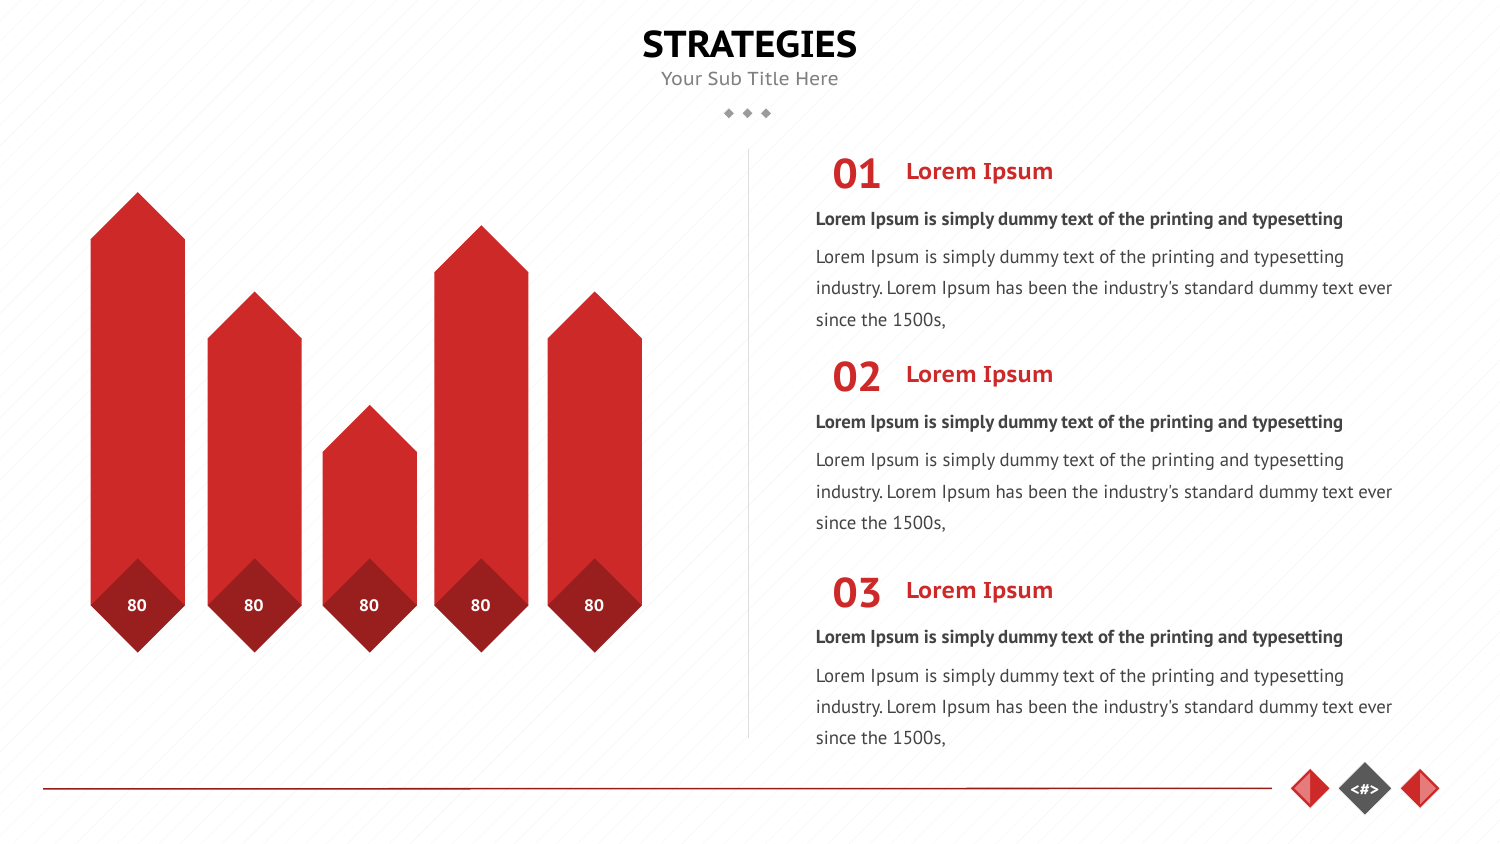

# STRATEGIES
01
Lorem Ipsum
Lorem Ipsum is simply dummy text of the printing and typesetting

80
80
80
80
80
Lorem Ipsum is simply dummy text of the printing and typesetting industry. Lorem Ipsum has been the industry's standard dummy text ever since the 1500s,
02
Lorem Ipsum
Lorem Ipsum is simply dummy text of the printing and typesetting
Lorem Ipsum is simply dummy text of the printing and typesetting industry. Lorem Ipsum has been the industry's standard dummy text ever since the 1500s,
03
Lorem Ipsum
Lorem Ipsum is simply dummy text of the printing and typesetting
Lorem Ipsum is simply dummy text of the printing and typesetting industry. Lorem Ipsum has been the industry's standard dummy text ever since the 1500s,
49